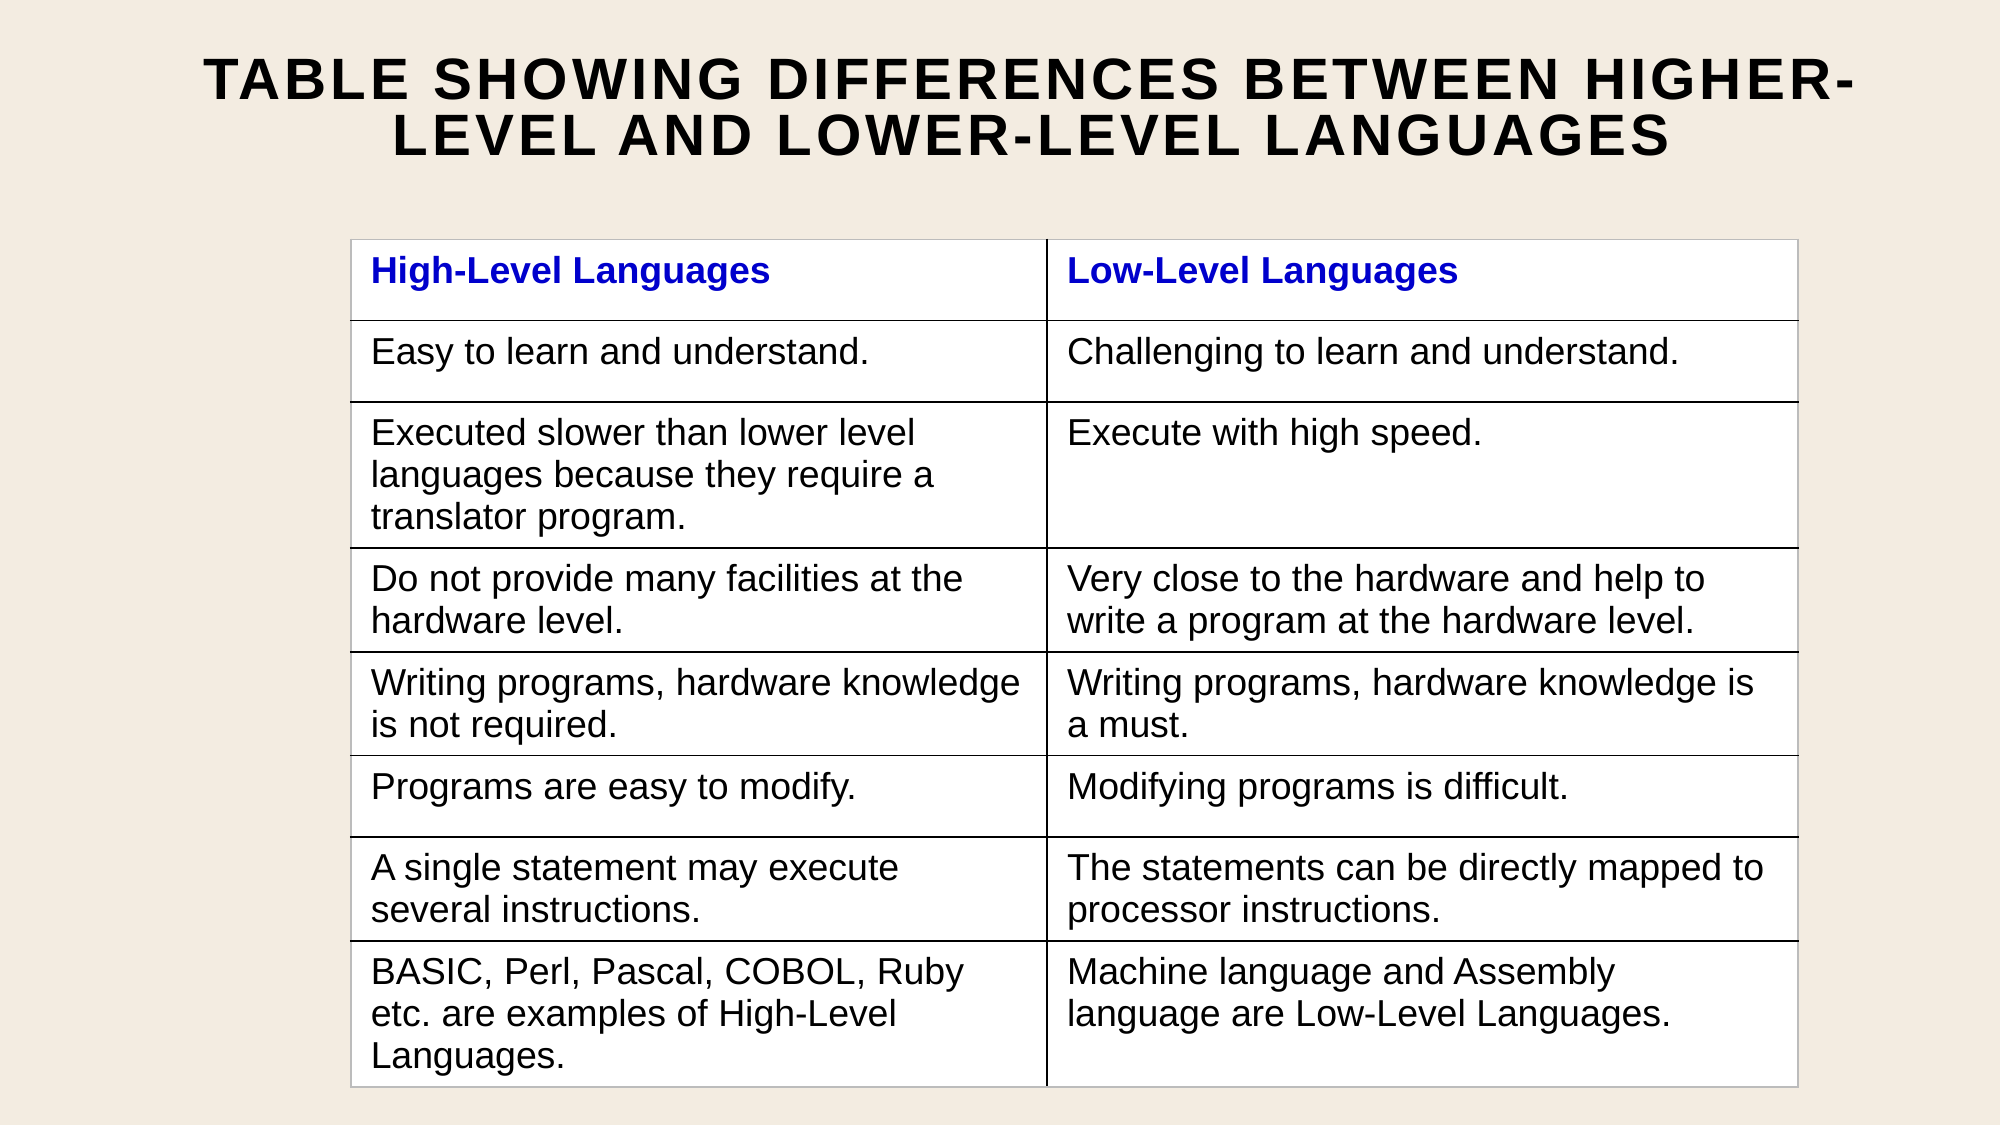

# Table showing differences between Higher-level and Lower-level Languages
| High-Level Languages | Low-Level Languages |
| --- | --- |
| Easy to learn and understand. | Challenging to learn and understand. |
| Executed slower than lower level languages because they require a translator program. | Execute with high speed. |
| Do not provide many facilities at the hardware level. | Very close to the hardware and help to write a program at the hardware level. |
| Writing programs, hardware knowledge is not required. | Writing programs, hardware knowledge is a must. |
| Programs are easy to modify. | Modifying programs is difficult. |
| A single statement may execute several instructions. | The statements can be directly mapped to processor instructions. |
| BASIC, Perl, Pascal, COBOL, Ruby etc. are examples of High-Level Languages. | Machine language and Assembly language are Low-Level Languages. |